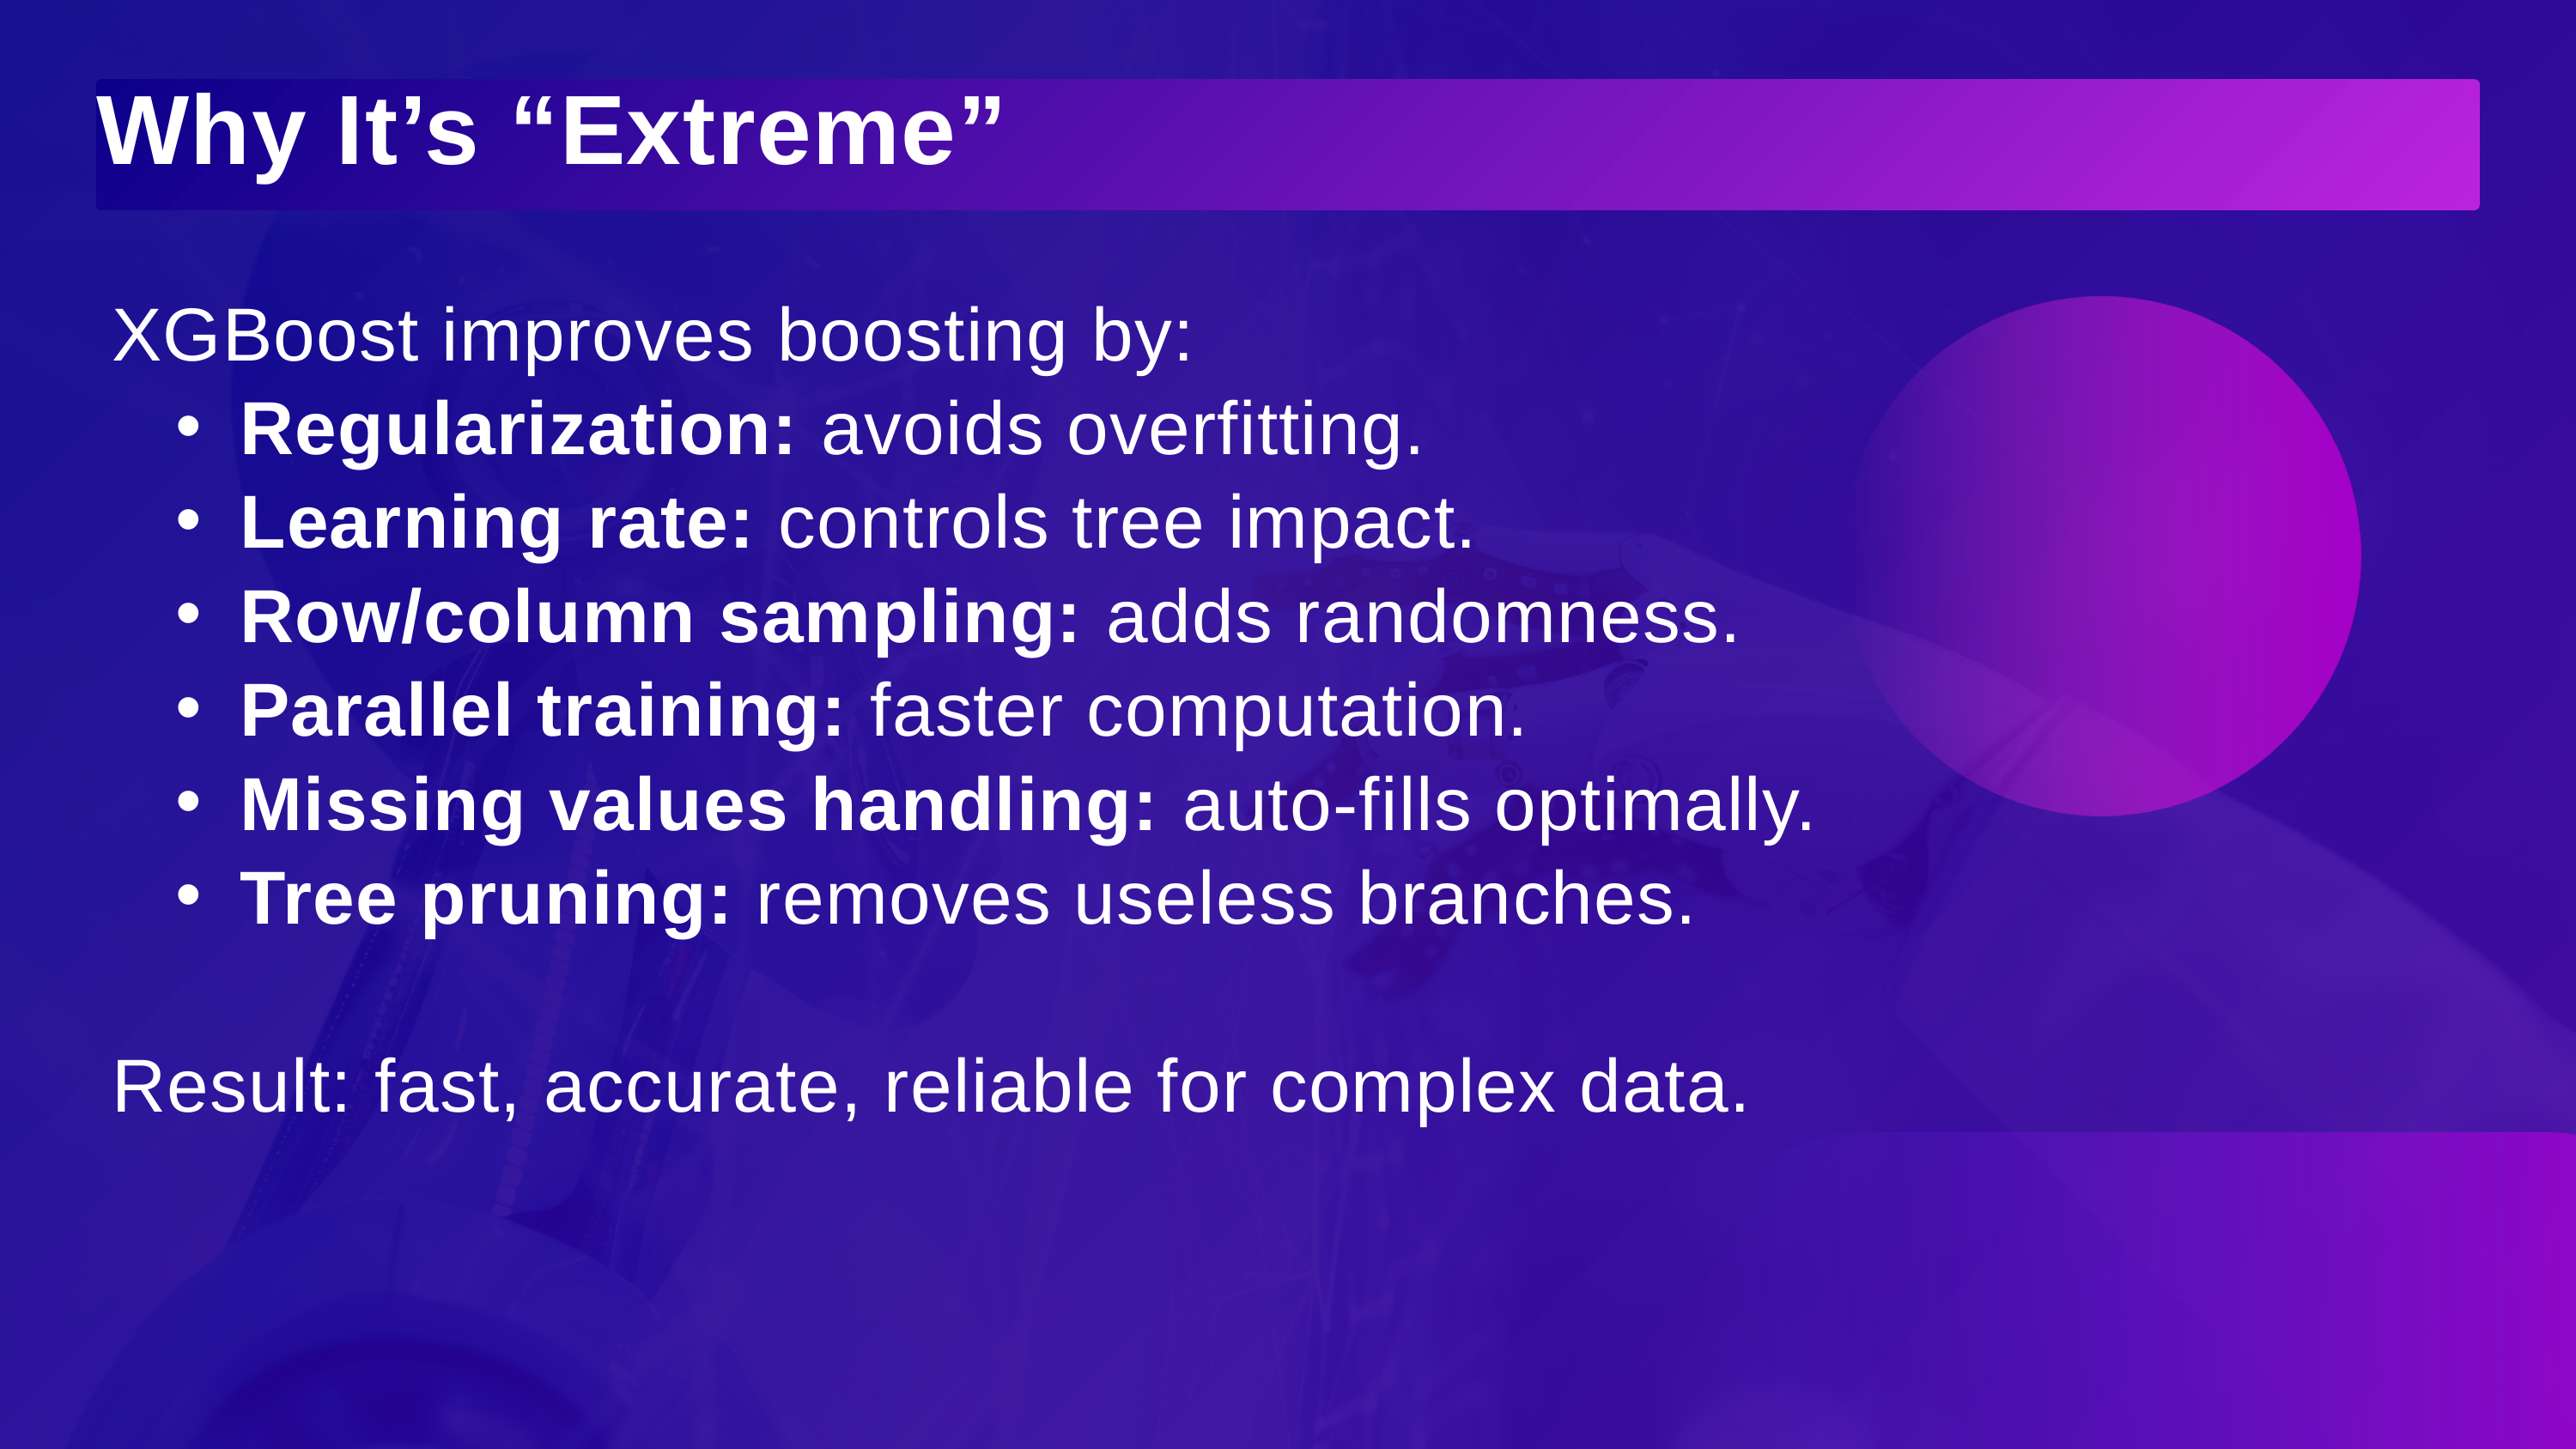

Why It’s “Extreme”

XGBoost improves boosting by:
Regularization: avoids overfitting.
Learning rate: controls tree impact.
Row/column sampling: adds randomness.
Parallel training: faster computation.
Missing values handling: auto-fills optimally.
Tree pruning: removes useless branches.

Result: fast, accurate, reliable for complex data.